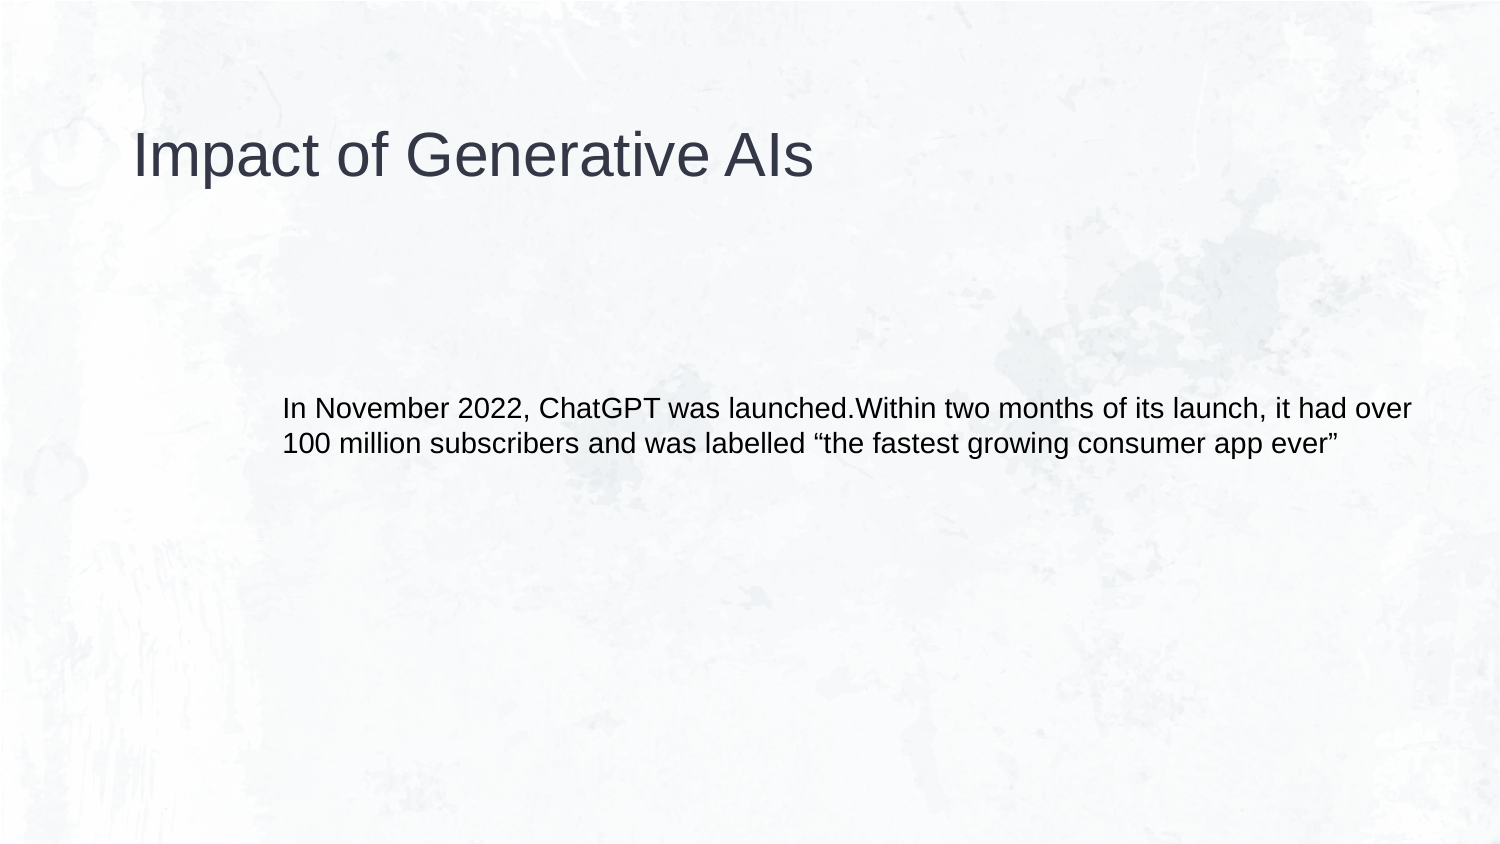

# Impact of Generative AIs
In November 2022, ChatGPT was launched.Within two months of its launch, it had over 100 million subscribers and was labelled “the fastest growing consumer app ever”